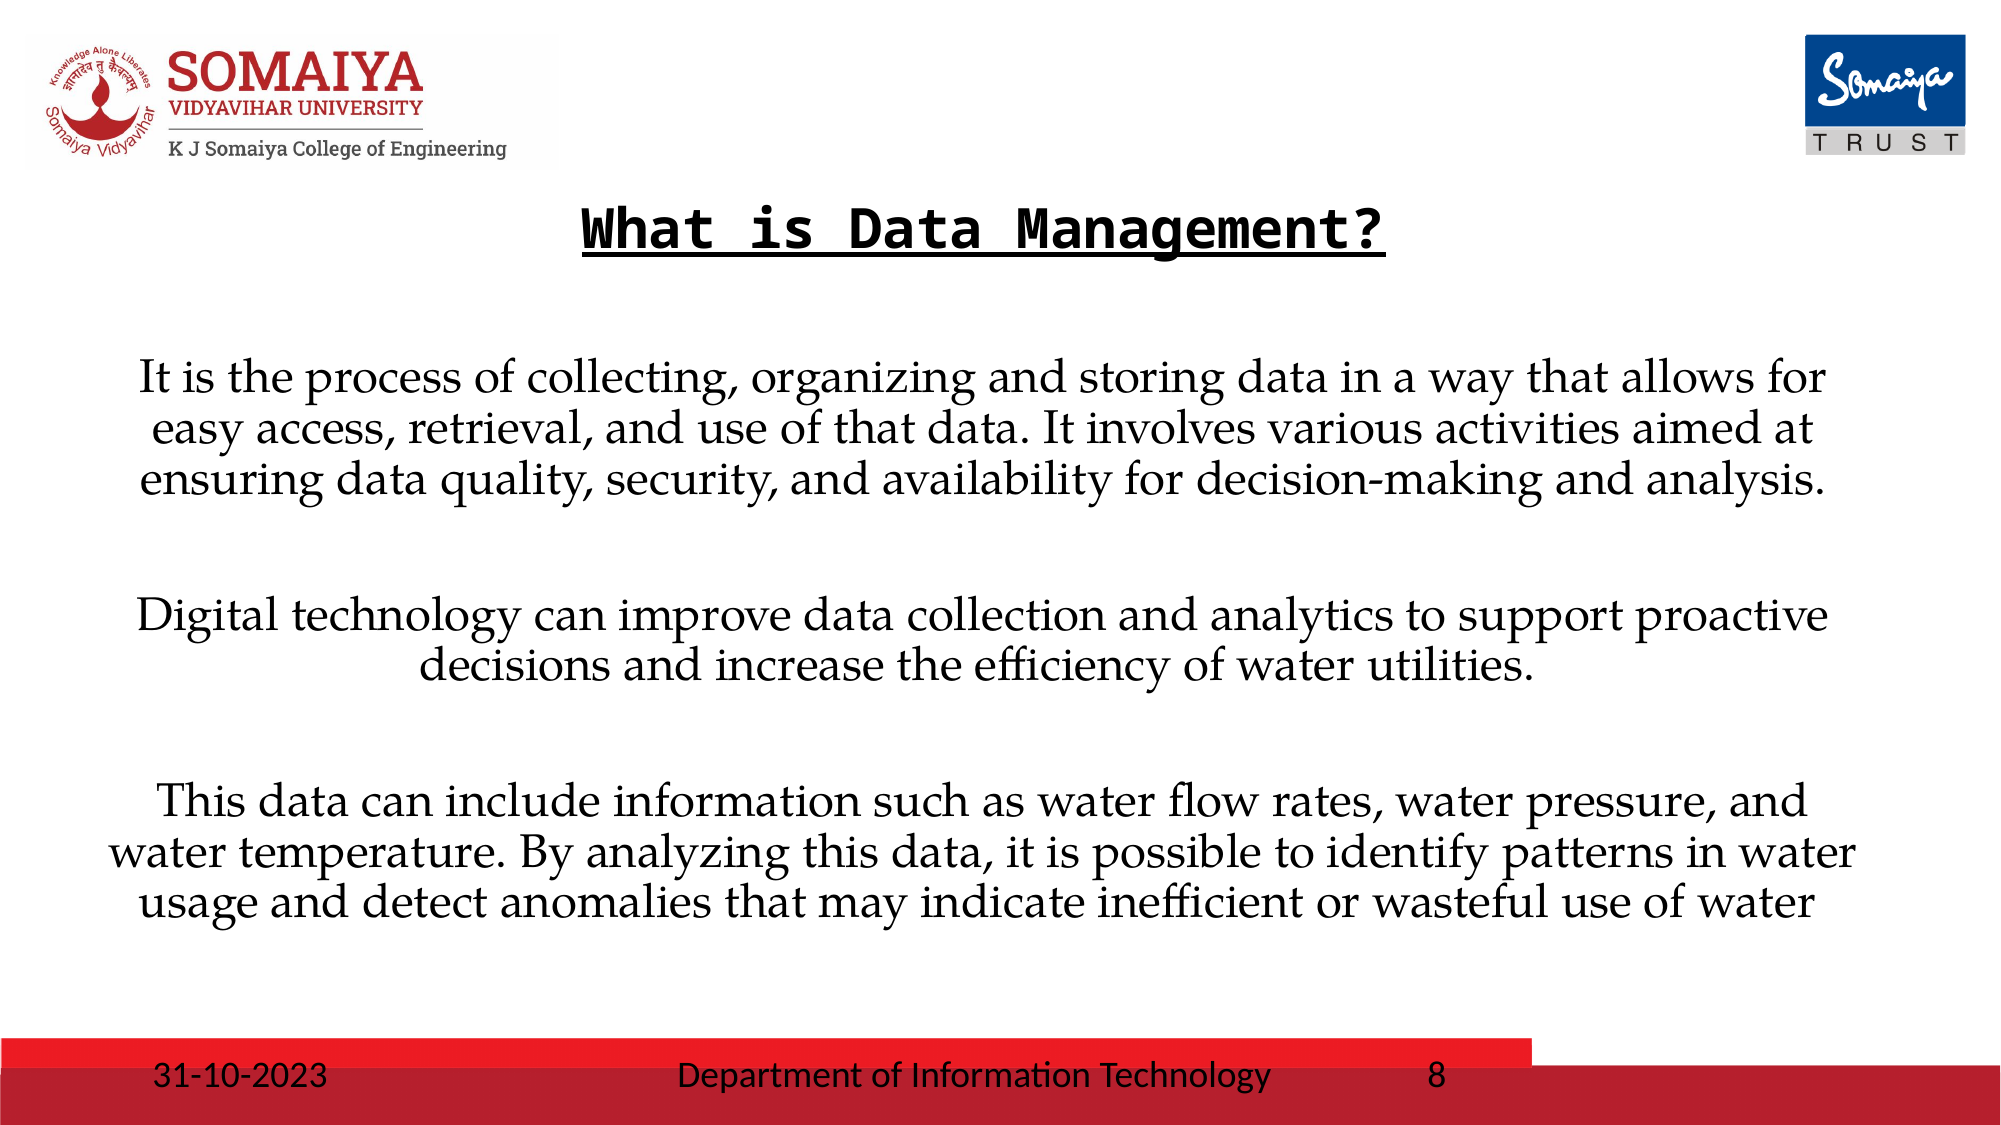

What is Data Management?

It is the process of collecting, organizing and storing data in a way that allows for easy access, retrieval, and use of that data. It involves various activities aimed at ensuring data quality, security, and availability for decision-making and analysis.

Digital technology can improve data collection and analytics to support proactive decisions and increase the efficiency of water utilities.

This data can include information such as water flow rates, water pressure, and water temperature. By analyzing this data, it is possible to identify patterns in water usage and detect anomalies that may indicate inefficient or wasteful use of water.

31-10-2023
Department of Information Technology
8